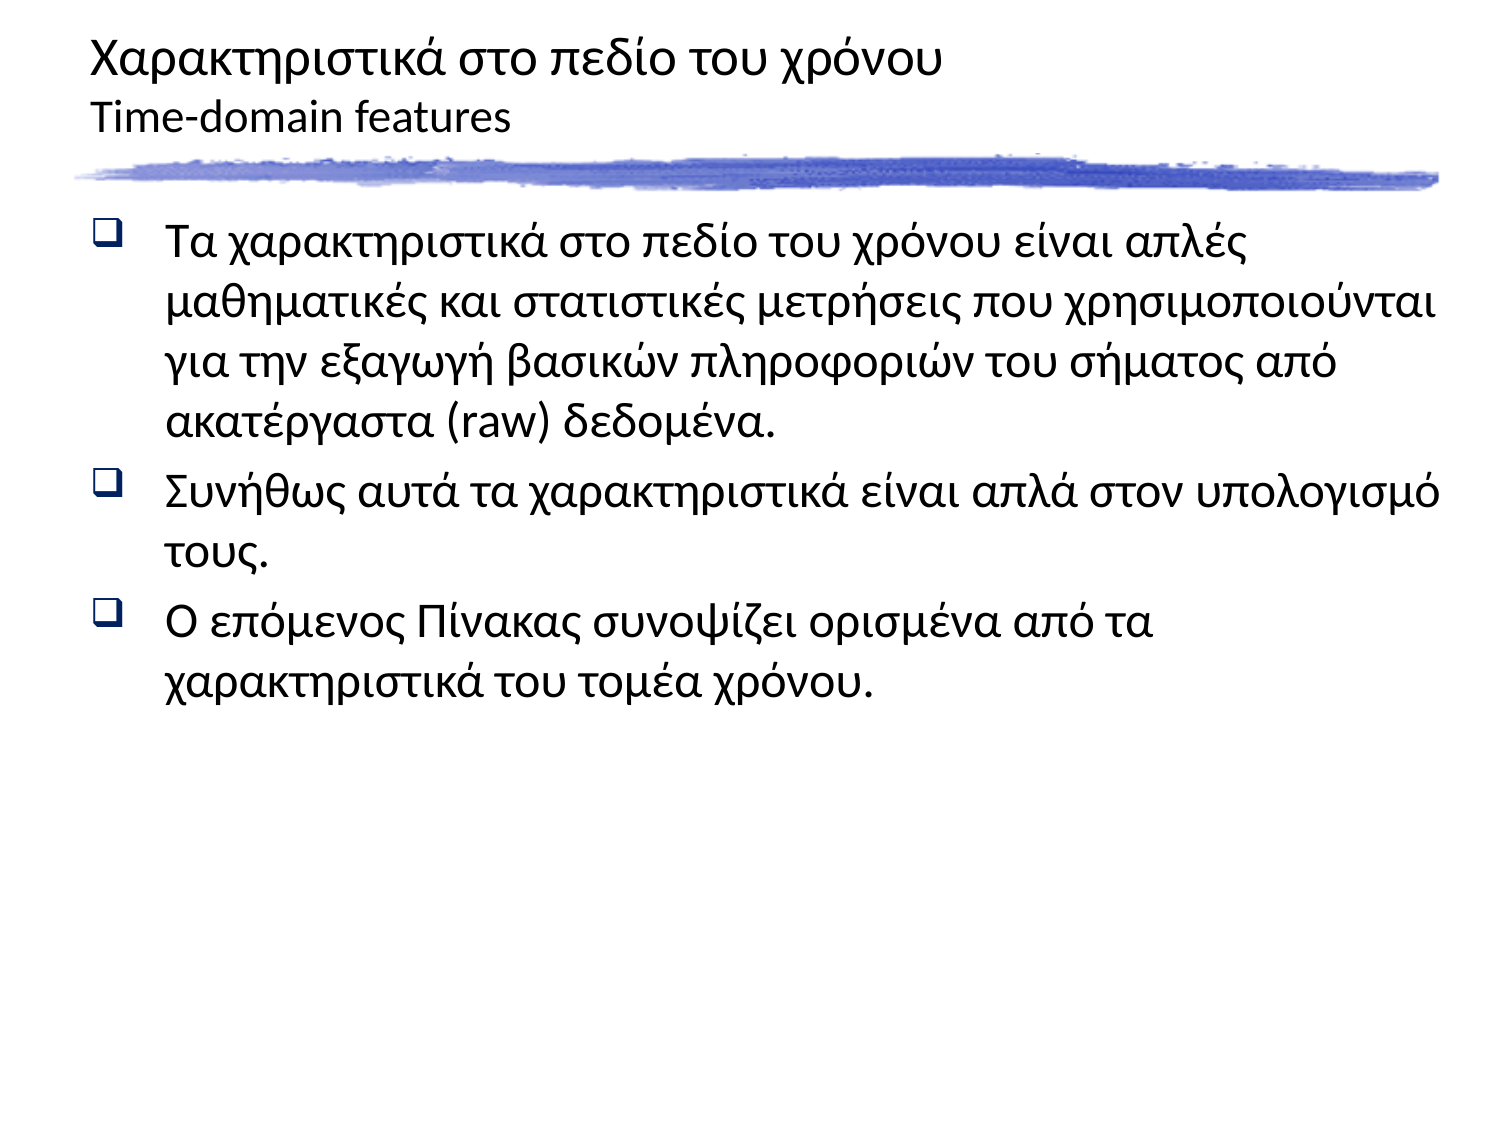

# Χαρακτηριστικά στο πεδίο του χρόνου Time-domain features
Τα χαρακτηριστικά στο πεδίο του χρόνου είναι απλές μαθηματικές και στατιστικές μετρήσεις που χρησιμοποιούνται για την εξαγωγή βασικών πληροφοριών του σήματος από ακατέργαστα (raw) δεδομένα.
Συνήθως αυτά τα χαρακτηριστικά είναι απλά στον υπολογισμό τους.
Ο επόμενος Πίνακας συνοψίζει ορισμένα από τα χαρακτηριστικά του τομέα χρόνου.